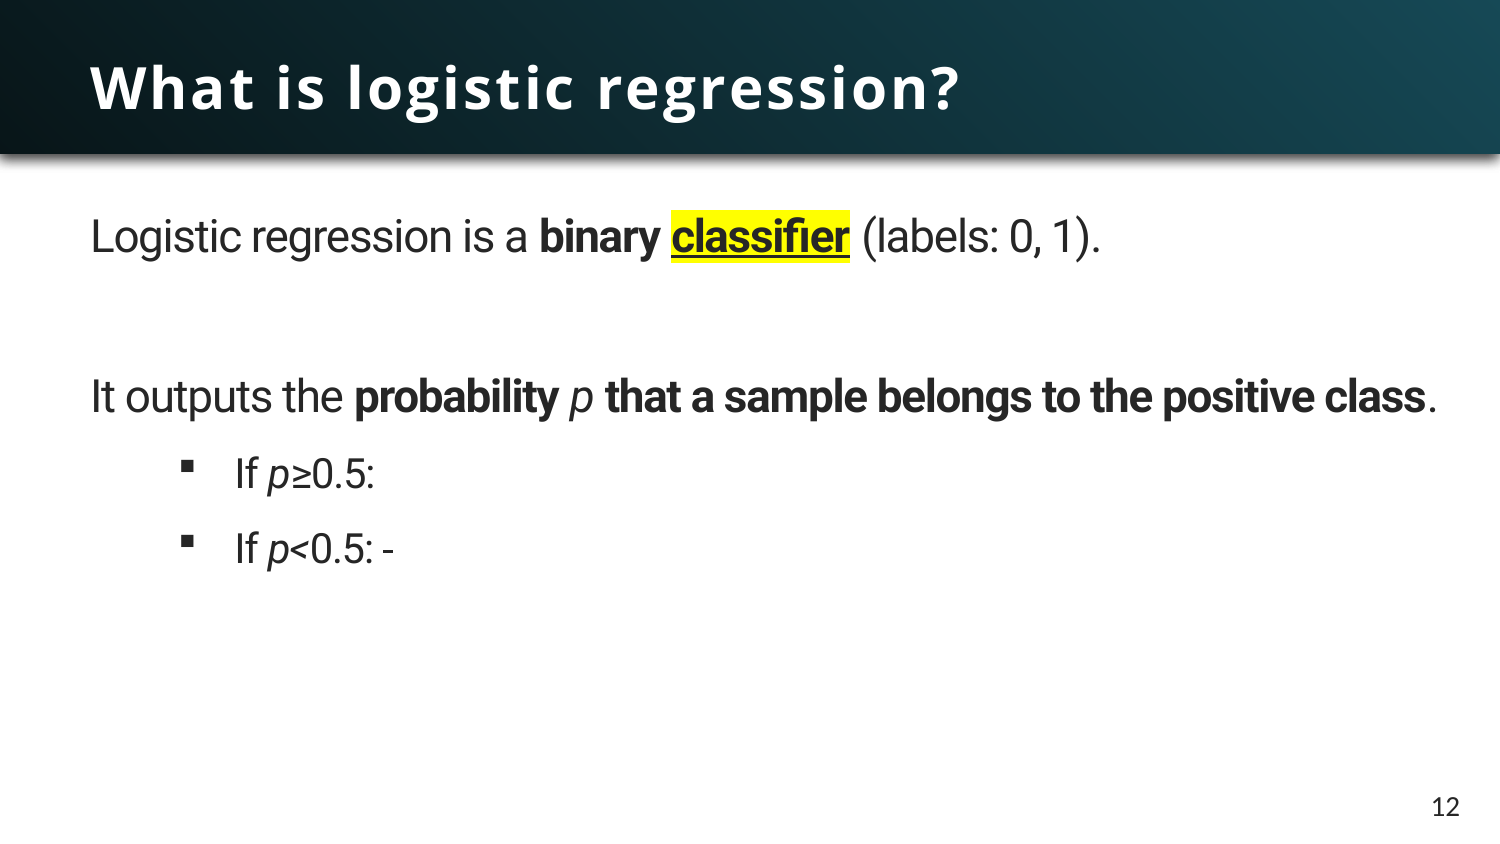

# What is logistic regression?
Logistic regression is a binary classifier (labels: 0, 1).

It outputs the probability p that a sample belongs to the positive class.
If p≥0.5:
If p<0.5:

12